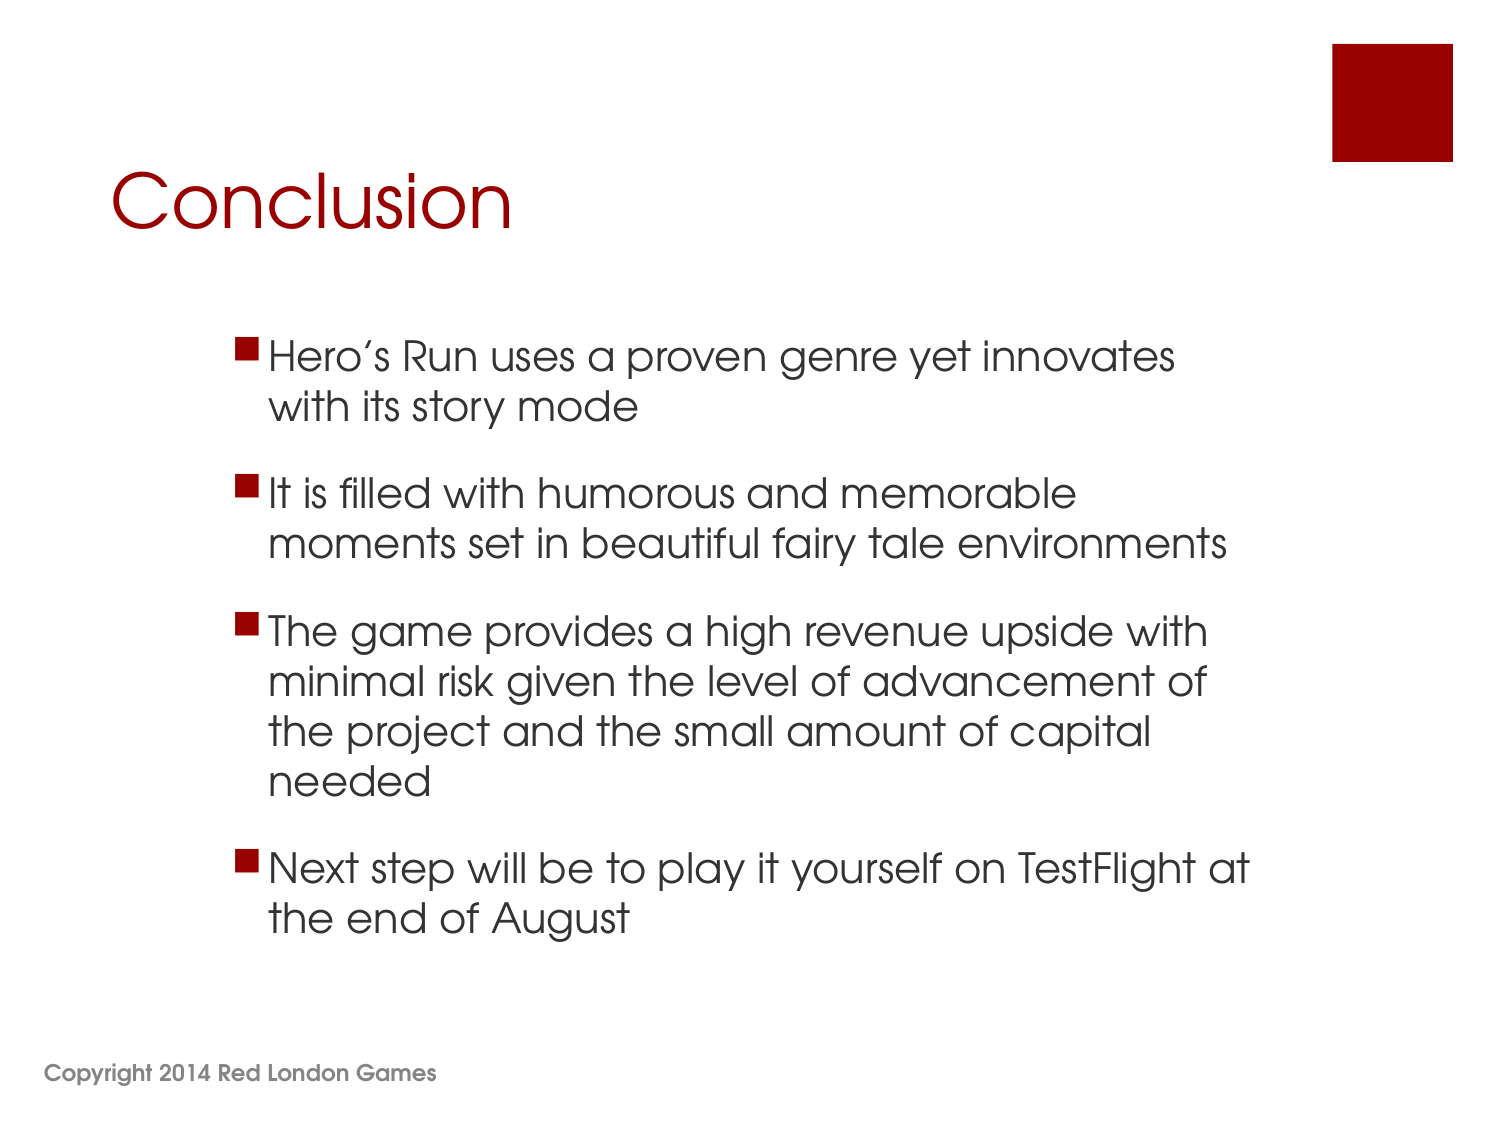

# Conclusion
Hero’s Run uses a proven genre yet innovates with its story mode
It is filled with humorous and memorable moments set in beautiful fairy tale environments
The game provides a high revenue upside with minimal risk given the level of advancement of the project and the small amount of capital needed
Next step will be to play it yourself on TestFlight at the end of August
Copyright 2014 Red London Games